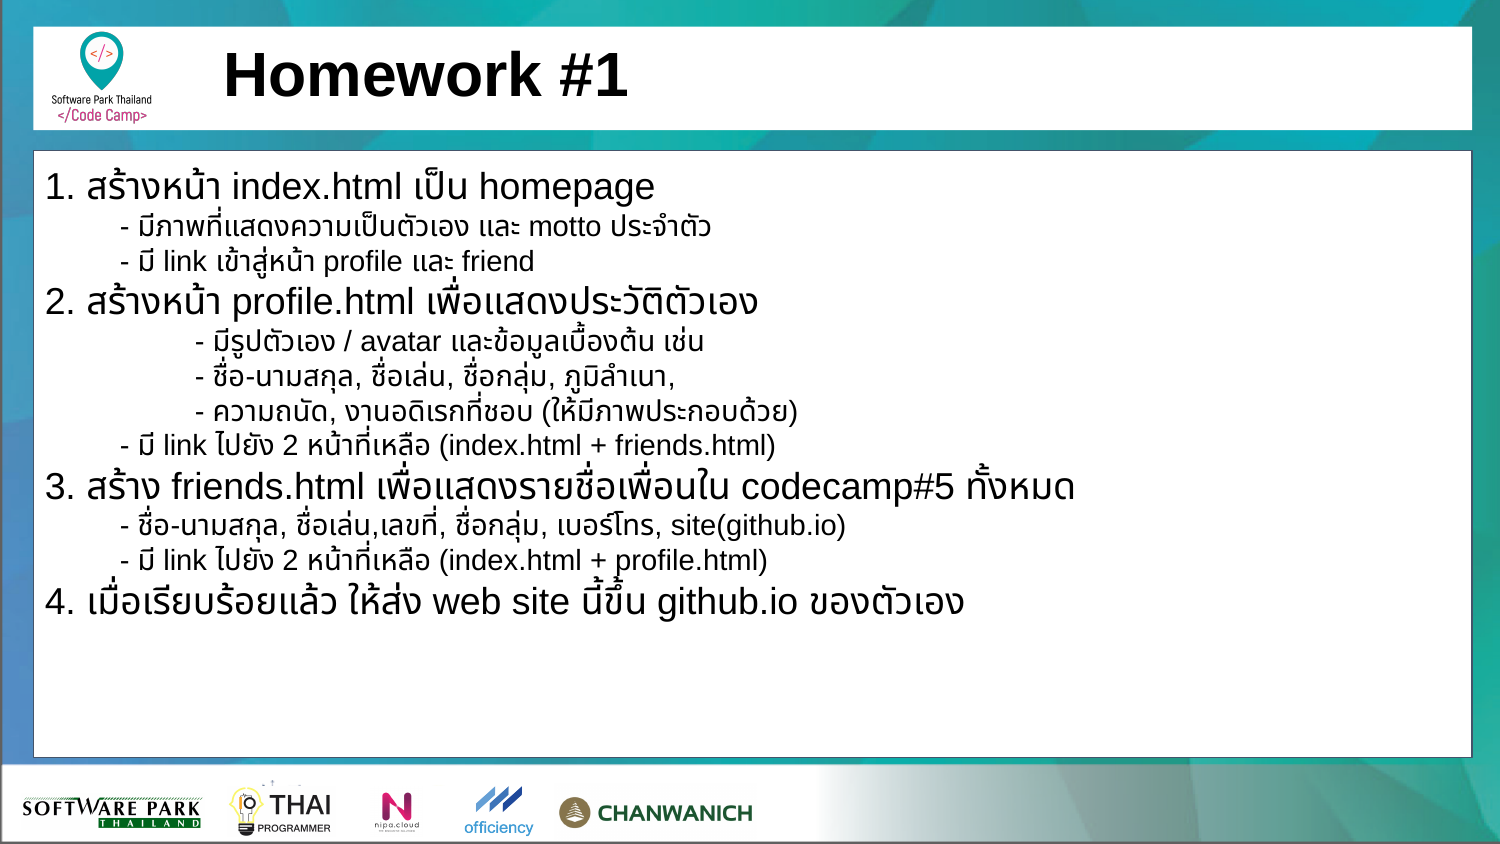

# Homework #1
1. สร้างหน้า index.html เป็น homepage
- มีภาพที่แสดงความเป็นตัวเอง และ motto ประจำตัว
- มี link เข้าสู่หน้า profile และ friend
2. สร้างหน้า profile.html เพื่อแสดงประวัติตัวเอง
	- มีรูปตัวเอง / avatar และข้อมูลเบื้องต้น เช่น
- ชื่อ-นามสกุล,​ ชื่อเล่น, ชื่อกลุ่ม,​ ภูมิลำเนา,
- ความถนัด, งานอดิเรกที่ชอบ (ให้มีภาพประกอบด้วย)
- มี link ไปยัง 2 หน้าที่เหลือ (index.html + friends.html)
3. สร้าง friends.html เพื่อแสดงรายชื่อเพื่อนใน codecamp#5 ทั้งหมด
- ชื่อ-นามสกุล,​ ชื่อเล่น,เลขที่, ชื่อกลุ่ม,​ เบอร์โทร, site(github.io)
- มี link ไปยัง 2 หน้าที่เหลือ (index.html + profile.html)
4. เมื่อเรียบร้อยแล้ว ให้ส่ง web site นี้ขึ้น github.io ของตัวเอง